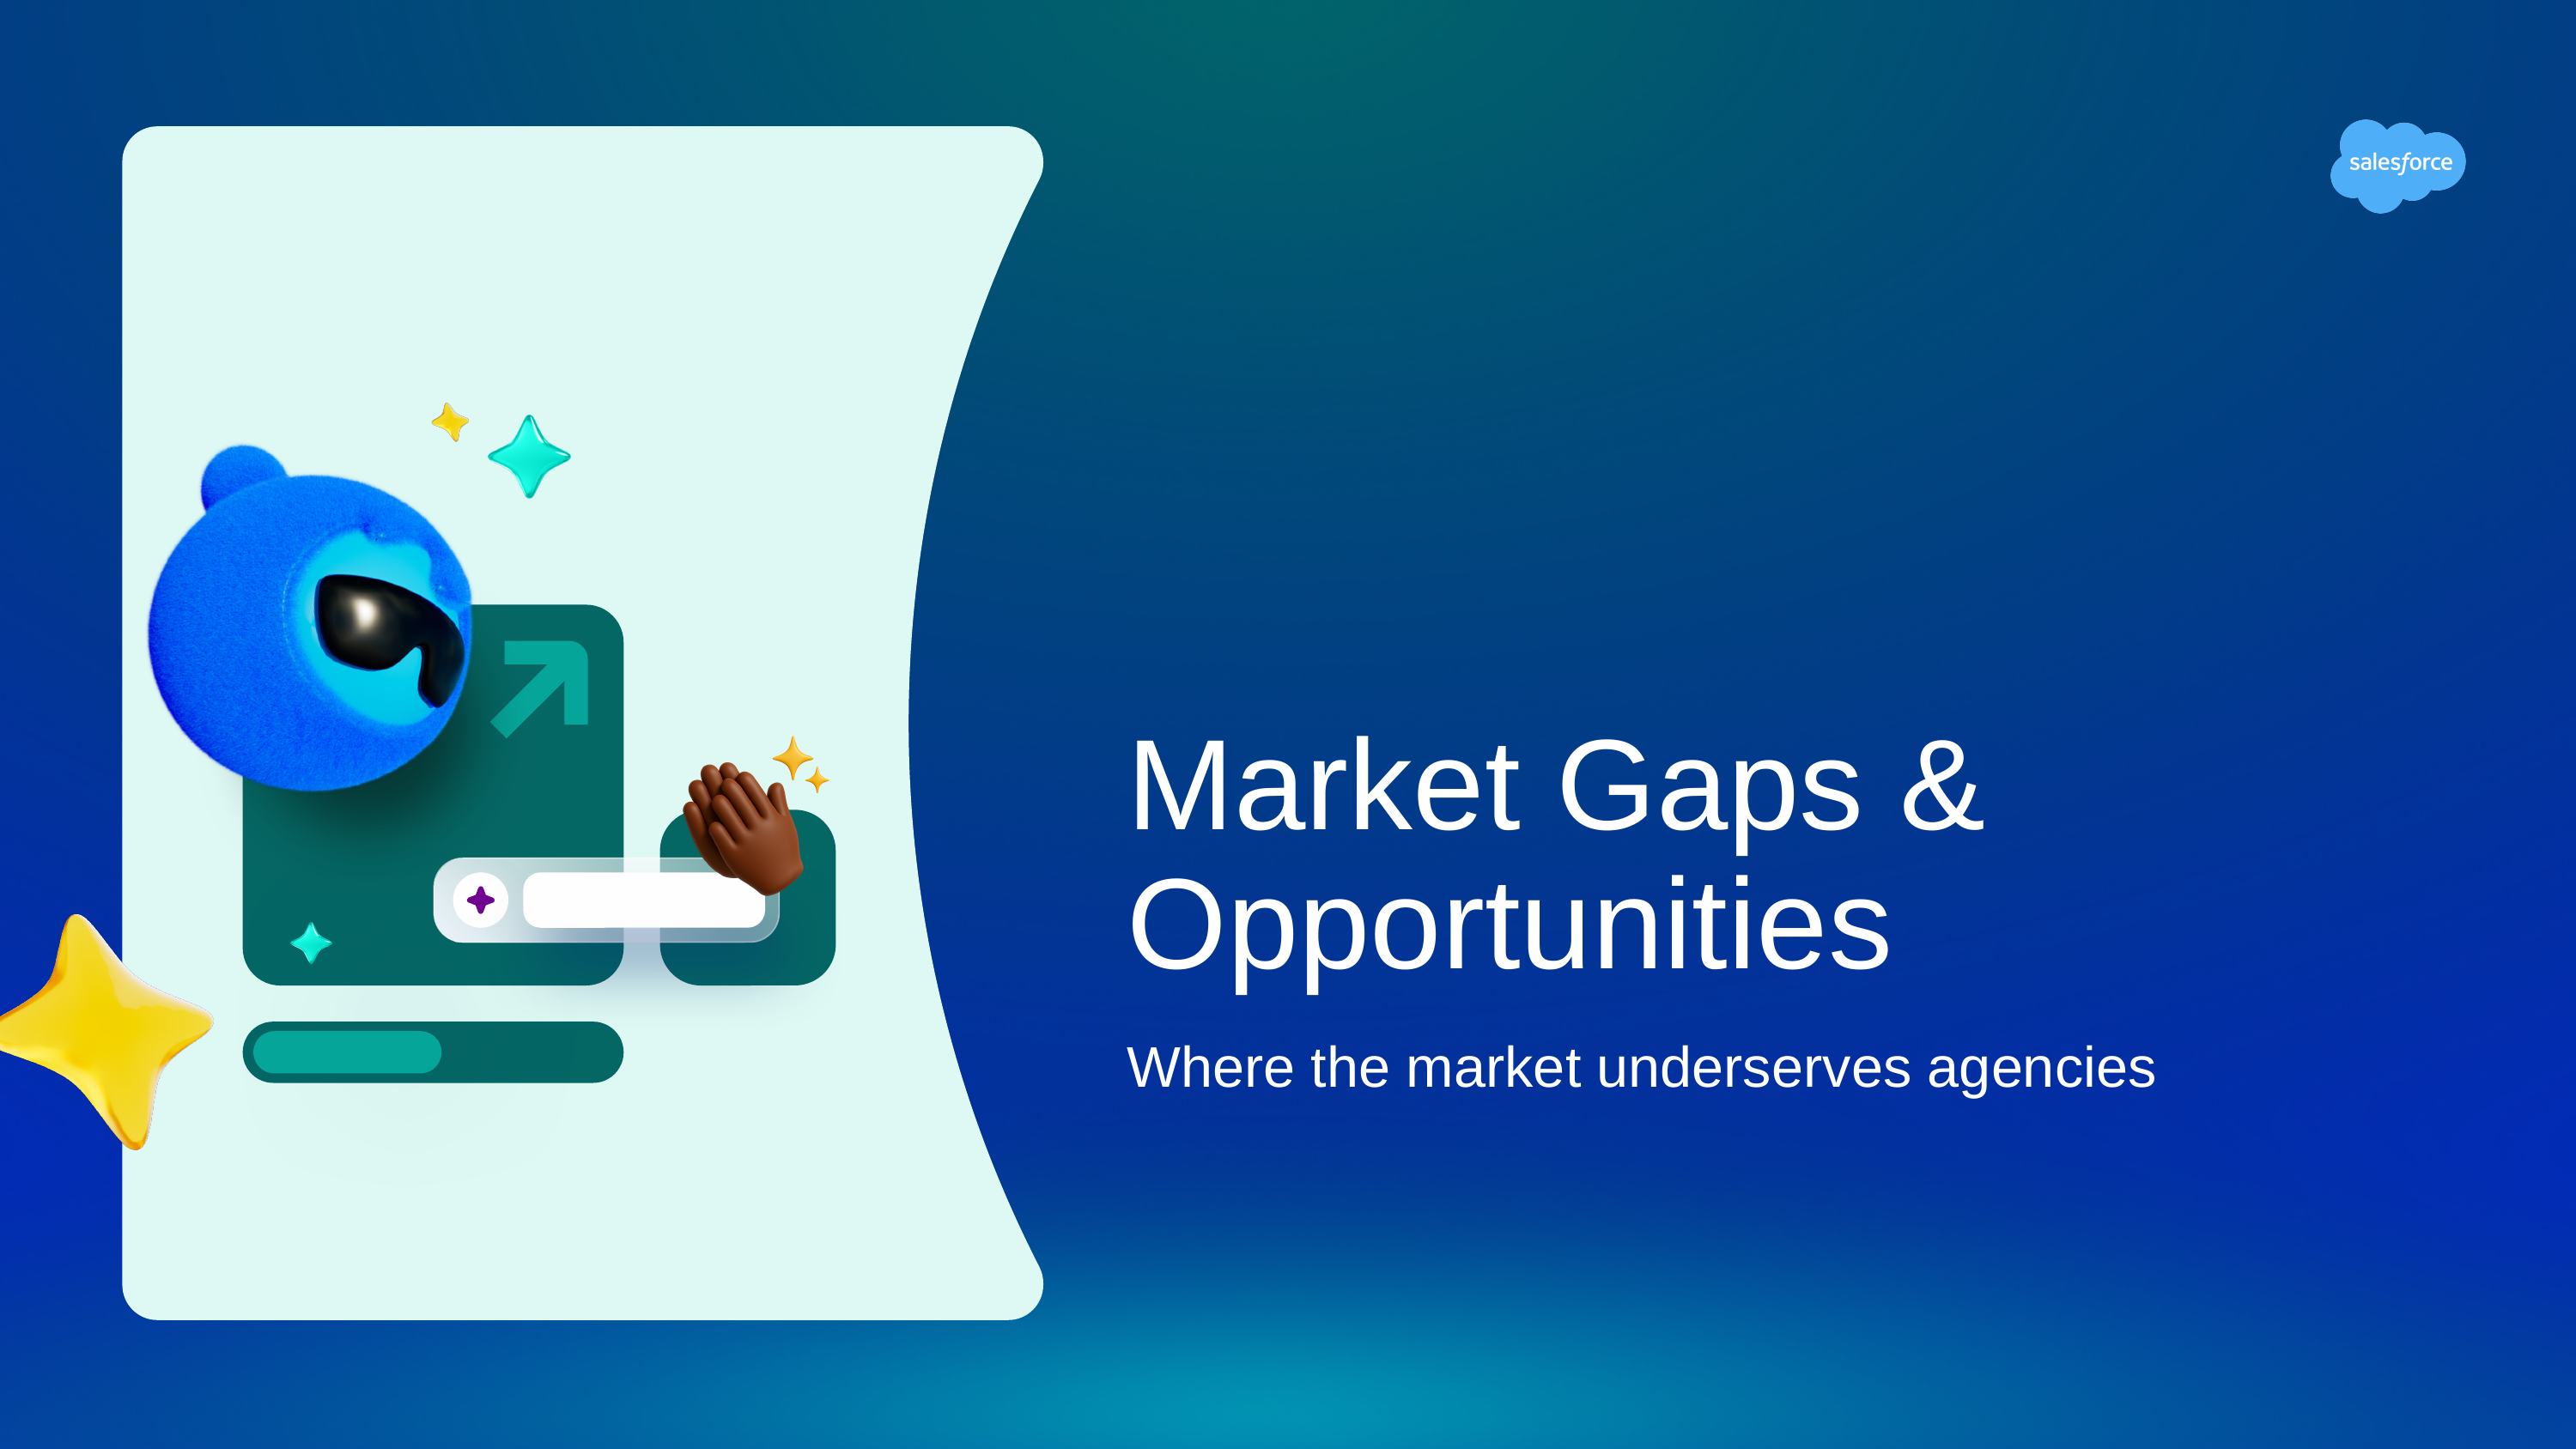

# Market Gaps & Opportunities
Where the market underserves agencies